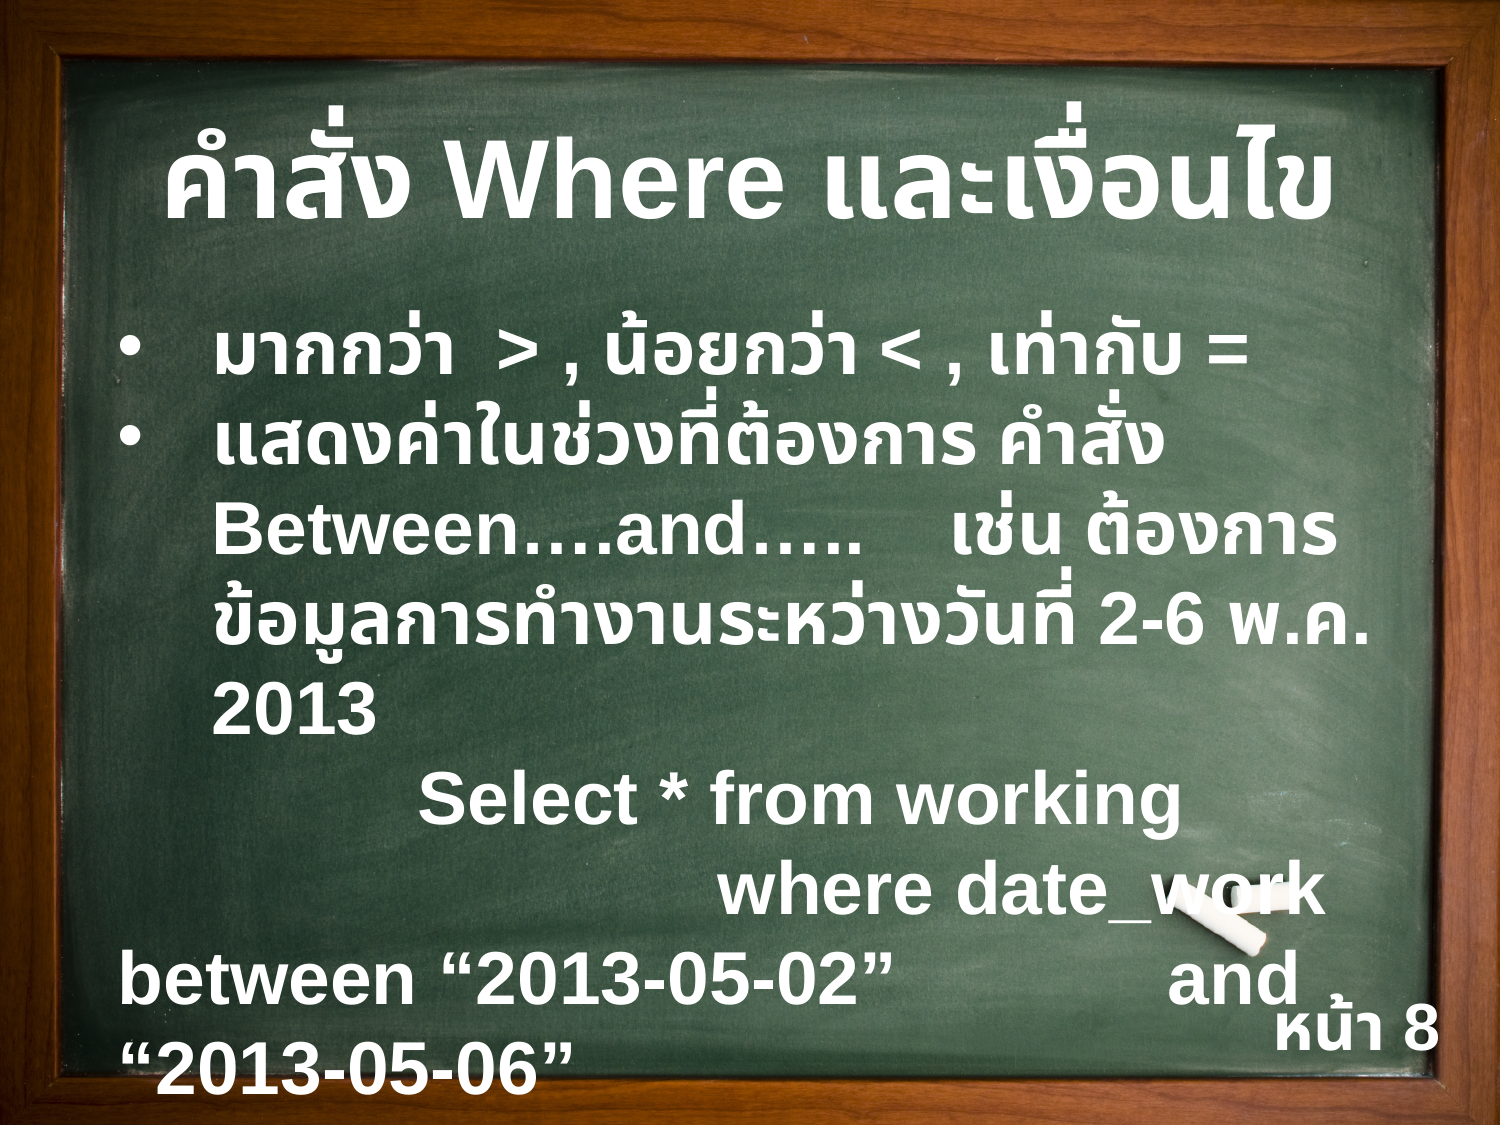

คำสั่ง Where และเงื่อนไข
มากกว่า  > , น้อยกว่า < , เท่ากับ =
แสดงค่าในช่วงที่ต้องการ คำสั่ง Between….and…..    เช่น ต้องการข้อมูลการทำงานระหว่างวันที่ 2-6 พ.ค. 2013
   		Select * from working 					where date_work between “2013-05-02”		and “2013-05-06”
หน้า 8